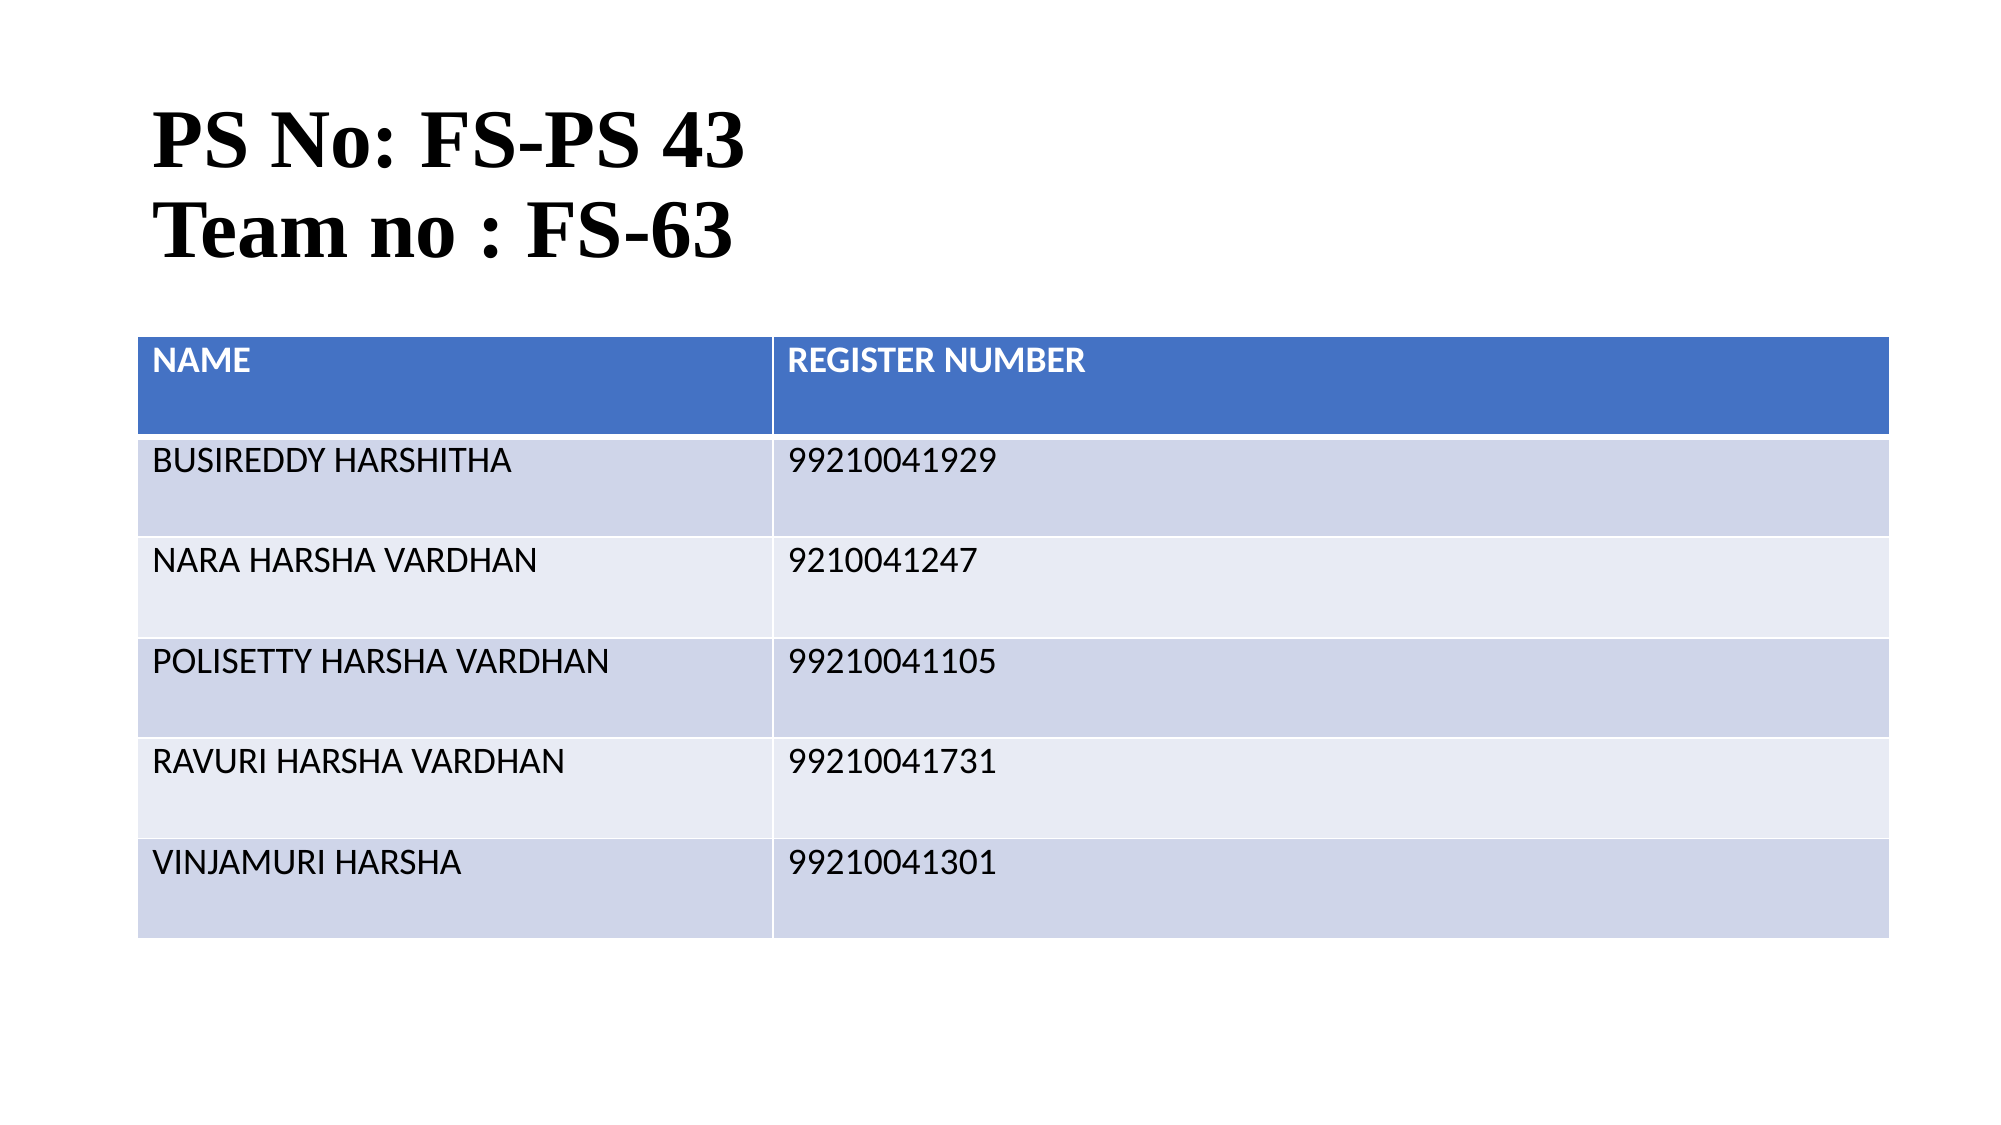

# PS No: FS-PS 43 Team no : FS-63
| NAME | REGISTER NUMBER |
| --- | --- |
| BUSIREDDY HARSHITHA | 99210041929 |
| NARA HARSHA VARDHAN | 9210041247 |
| POLISETTY HARSHA VARDHAN | 99210041105 |
| RAVURI HARSHA VARDHAN | 99210041731 |
| VINJAMURI HARSHA | 99210041301 |